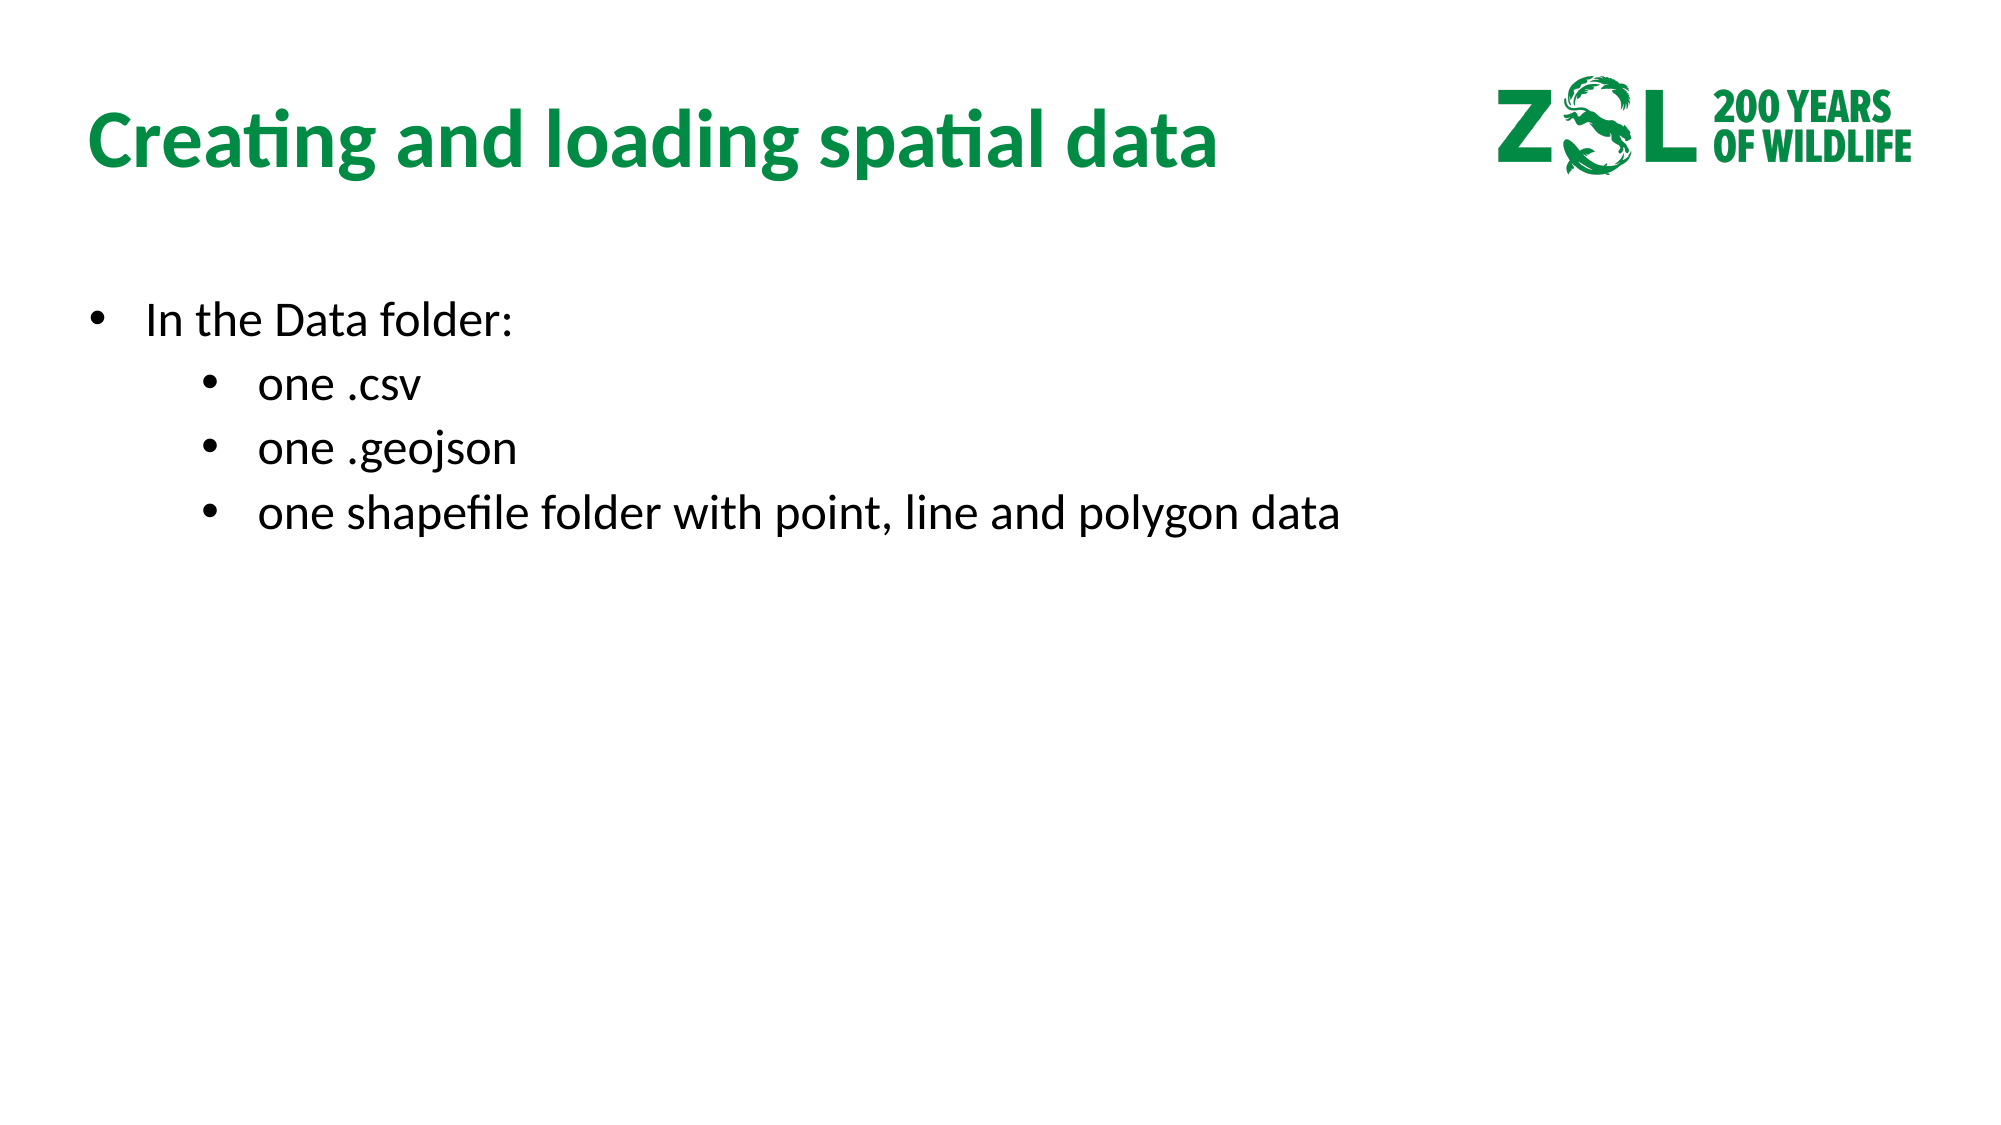

# Creating and loading spatial data
In the Data folder:
one .csv
one .geojson
one shapefile folder with point, line and polygon data